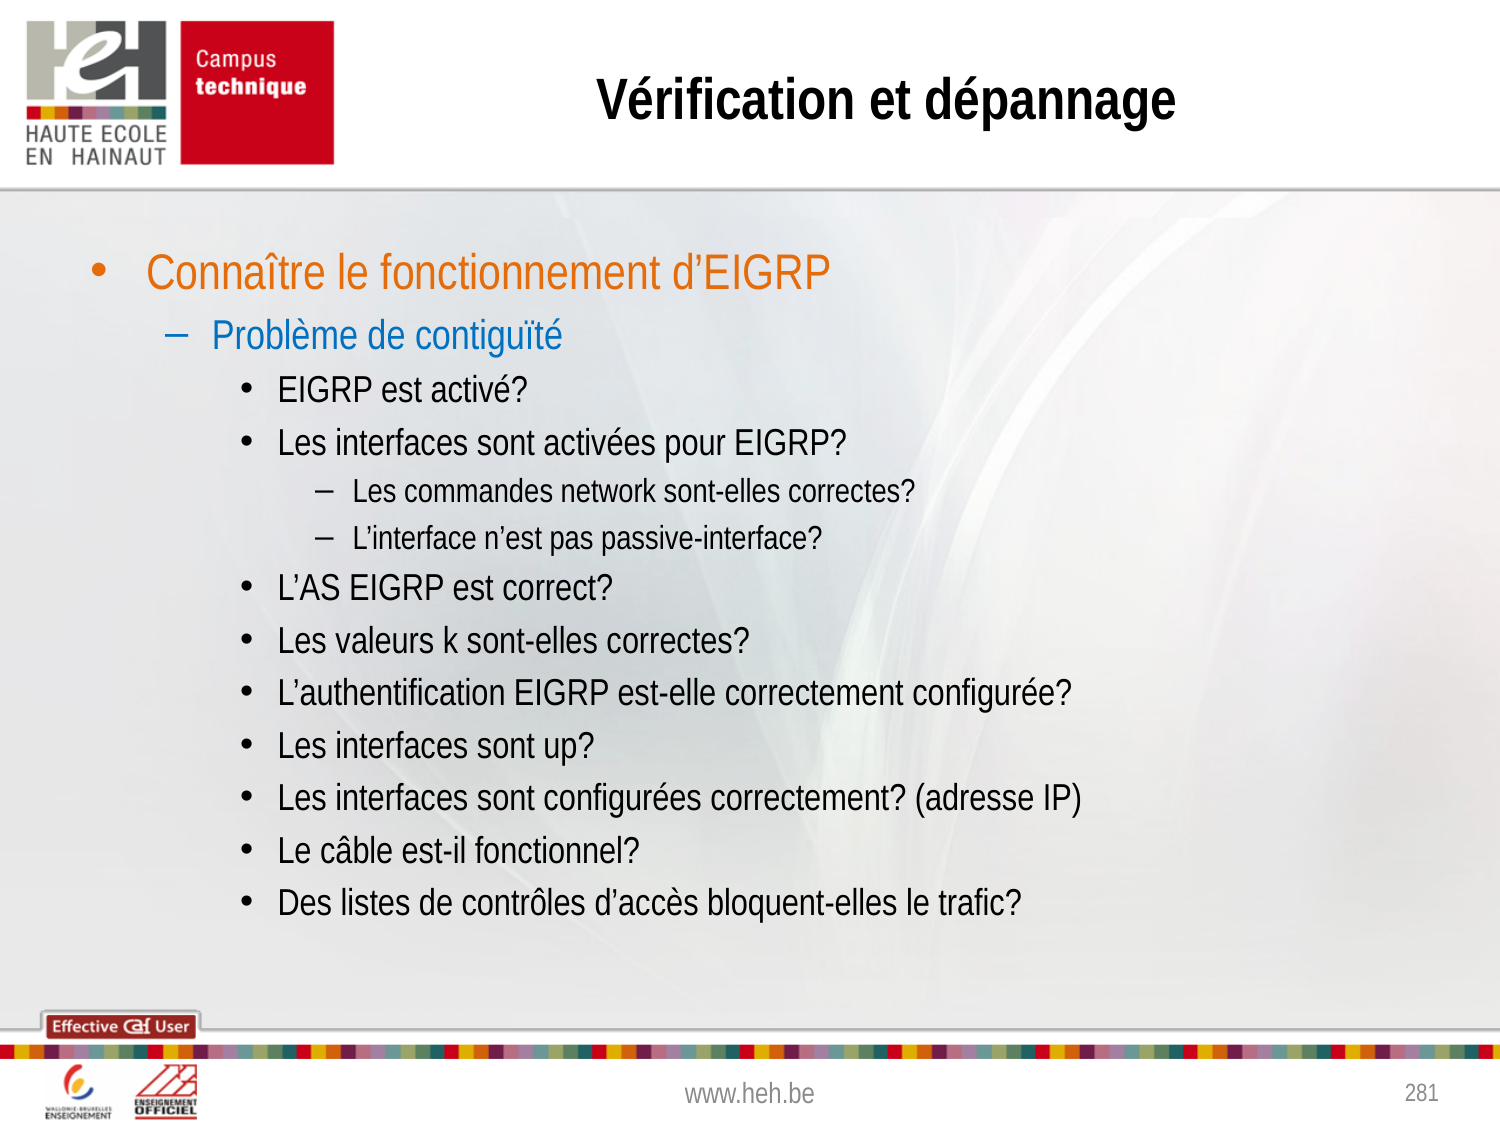

# Vérification et dépannage
Connaître le fonctionnement d’EIGRP
Problème de contiguïté
EIGRP est activé?
Les interfaces sont activées pour EIGRP?
Les commandes network sont-elles correctes?
L’interface n’est pas passive-interface?
L’AS EIGRP est correct?
Les valeurs k sont-elles correctes?
L’authentification EIGRP est-elle correctement configurée?
Les interfaces sont up?
Les interfaces sont configurées correctement? (adresse IP)
Le câble est-il fonctionnel?
Des listes de contrôles d’accès bloquent-elles le trafic?
www.heh.be
281